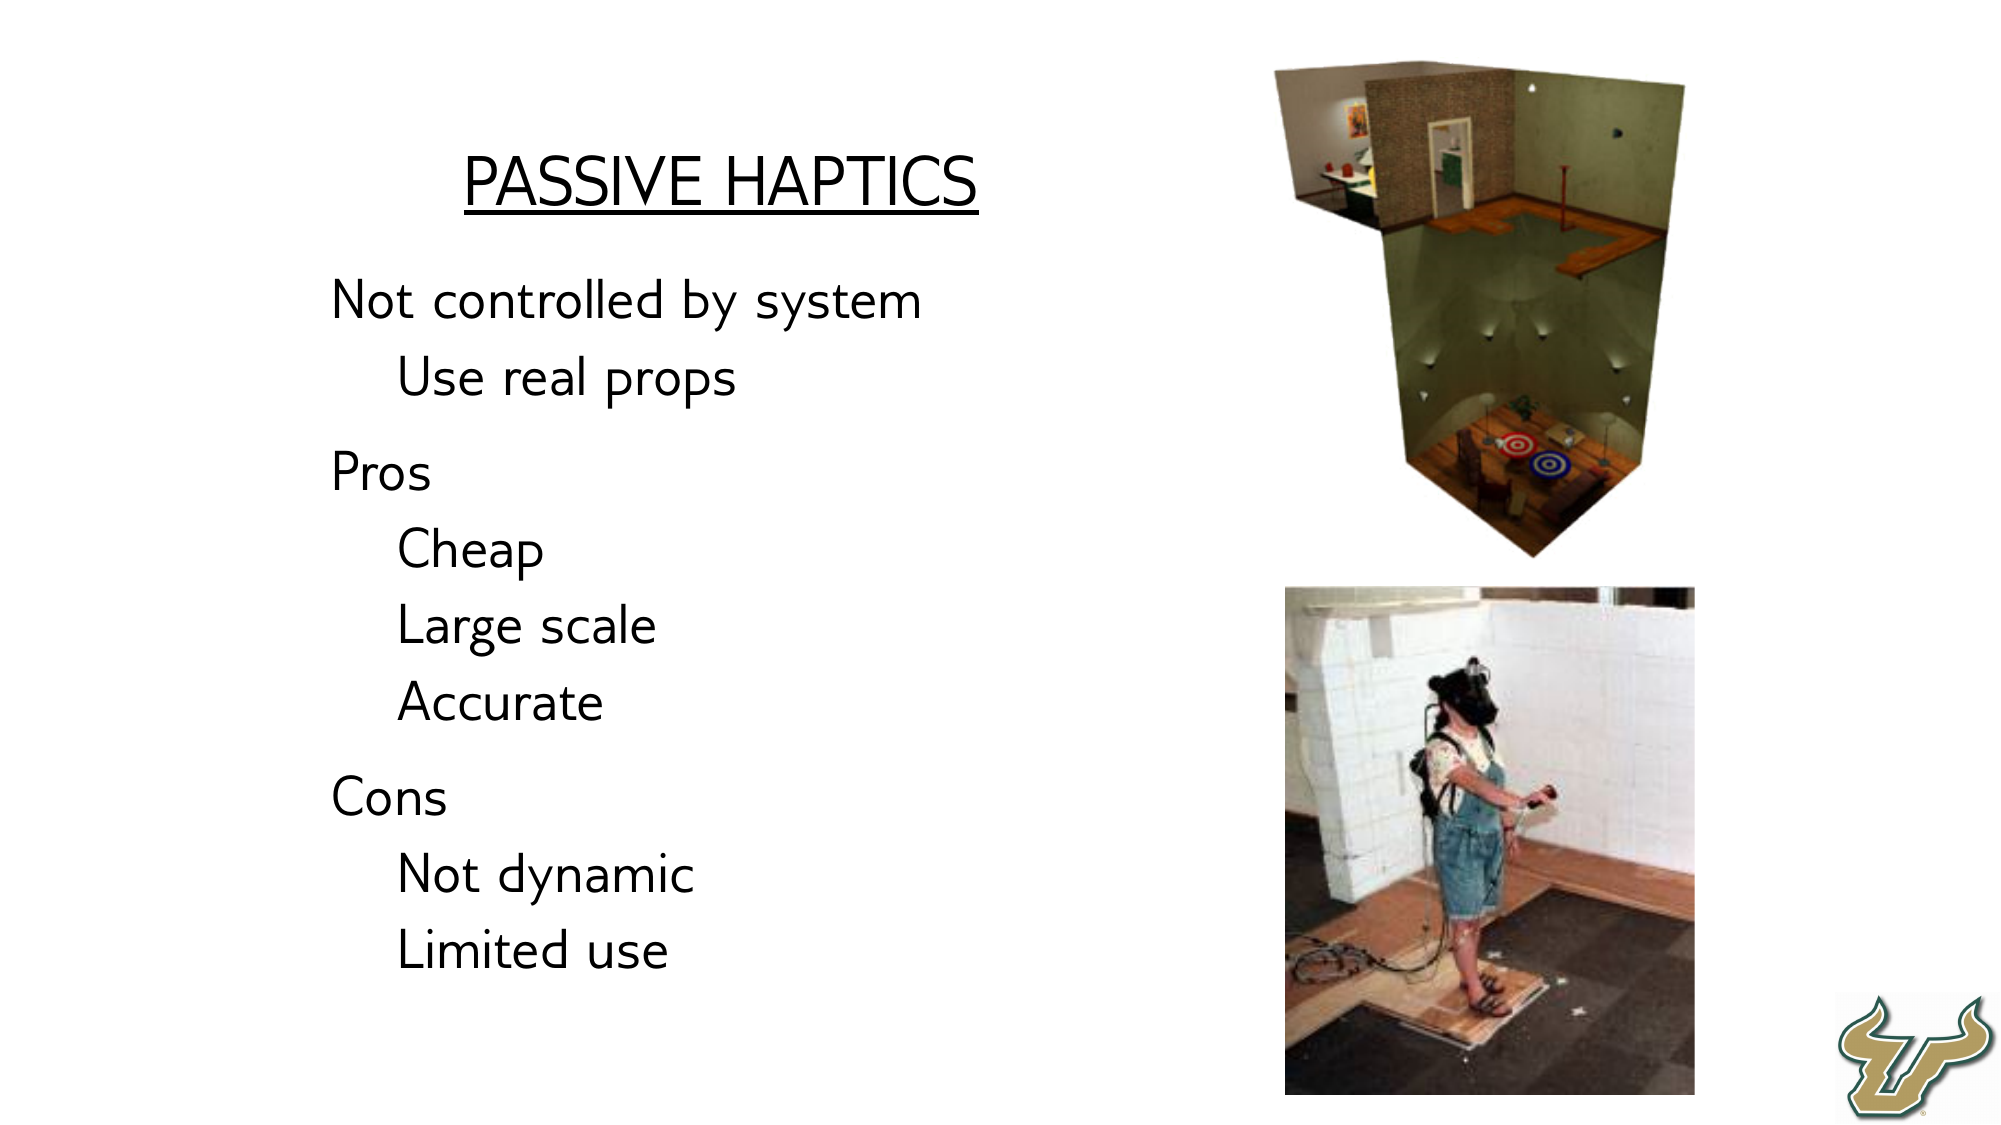

Passive Haptics
Not controlled by system
Use real props
Pros
Cheap
Large scale
Accurate
Cons
Not dynamic
Limited use